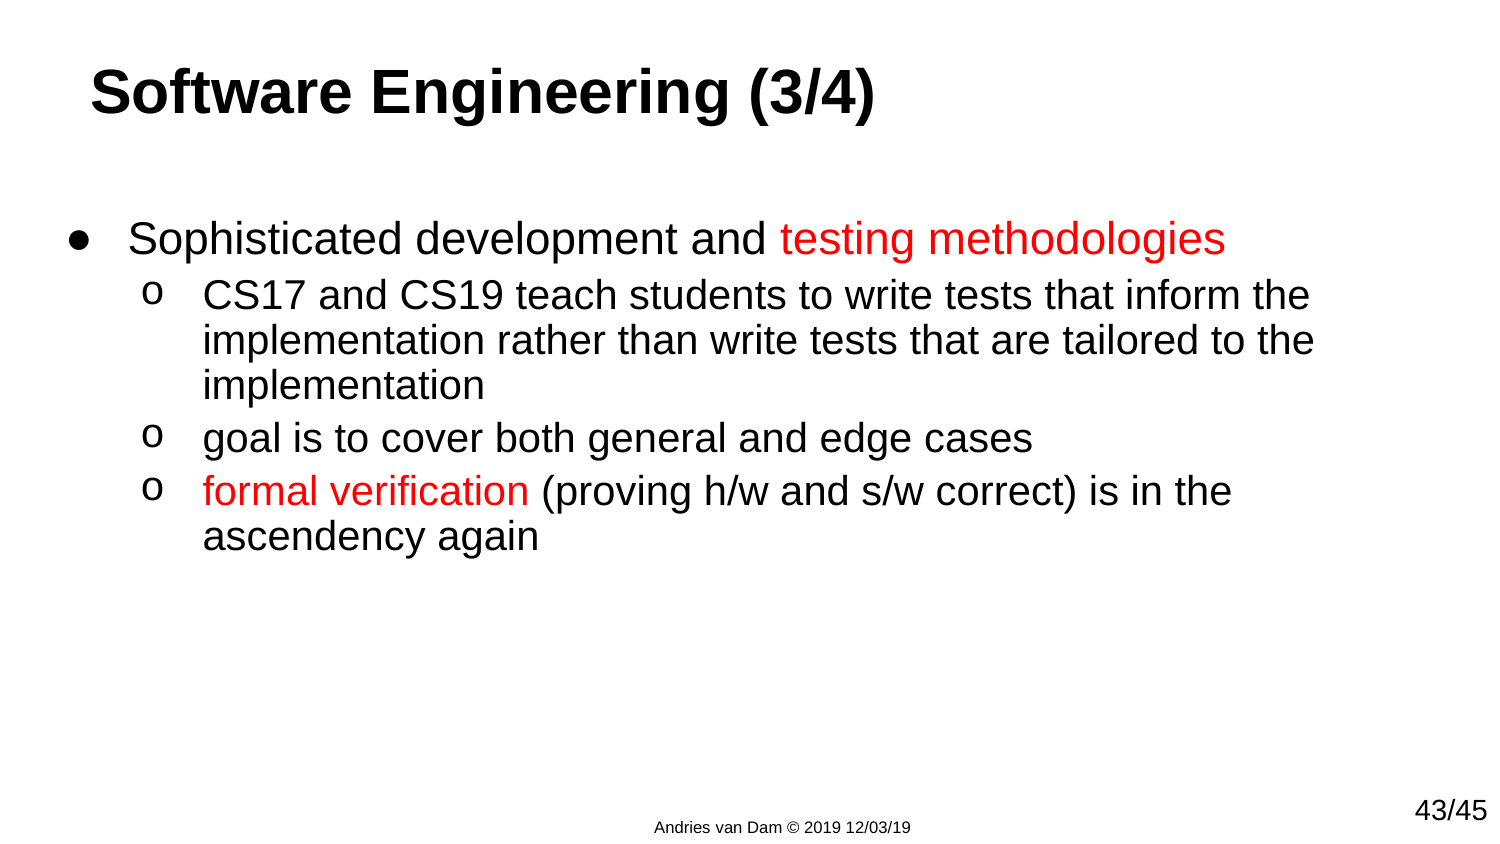

# Software Engineering (3/4)

Sophisticated development and testing methodologies
CS17 and CS19 teach students to write tests that inform the implementation rather than write tests that are tailored to the implementation
goal is to cover both general and edge cases
formal verification (proving h/w and s/w correct) is in the ascendency again